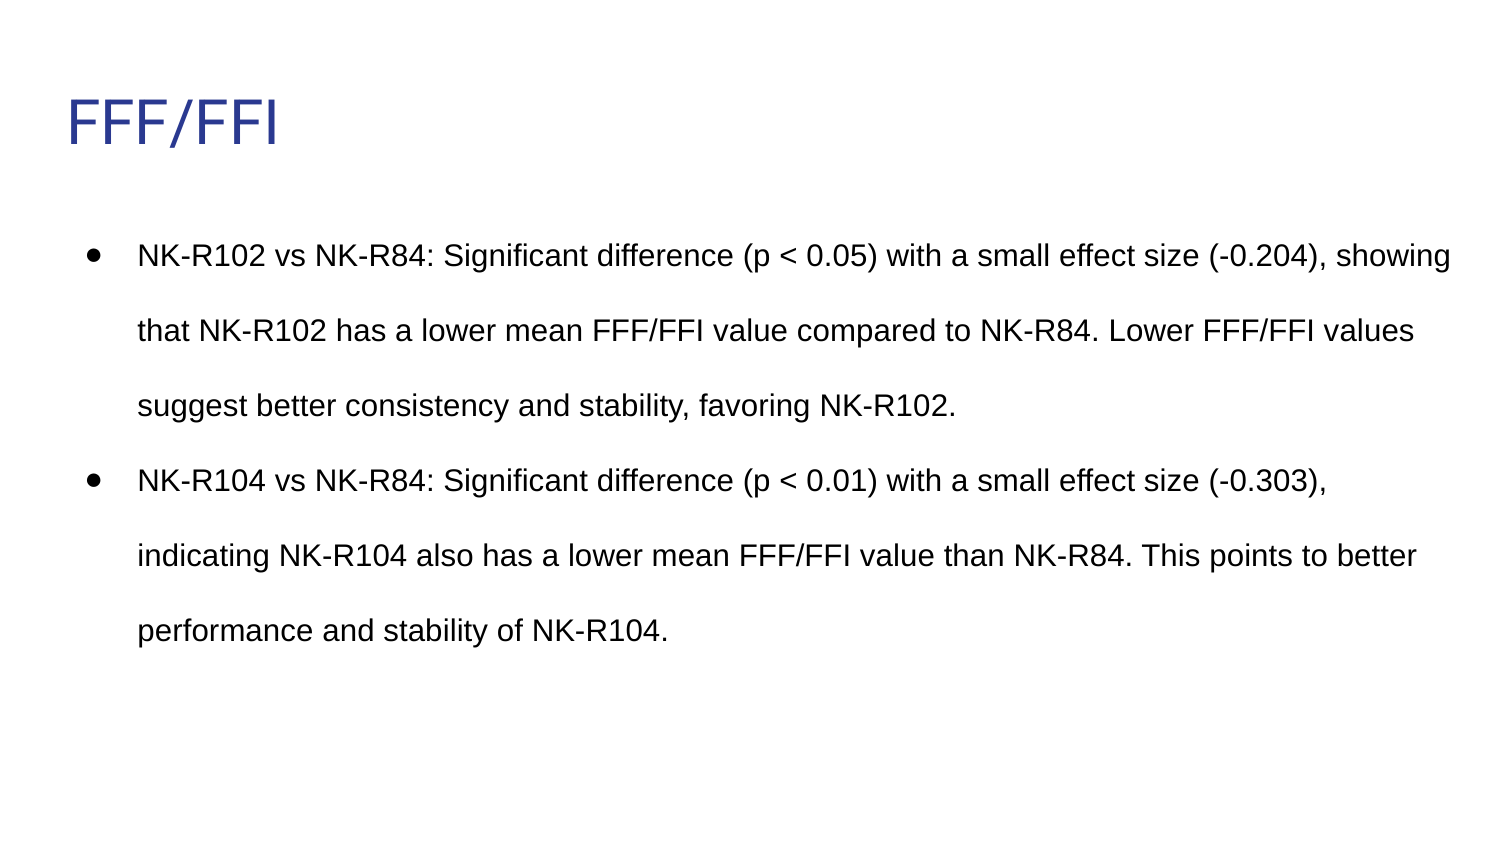

# FFF/FFI

NK-R102 vs NK-R84: Significant difference (p < 0.05) with a small effect size (-0.204), showing that NK-R102 has a lower mean FFF/FFI value compared to NK-R84. Lower FFF/FFI values suggest better consistency and stability, favoring NK-R102.
NK-R104 vs NK-R84: Significant difference (p < 0.01) with a small effect size (-0.303), indicating NK-R104 also has a lower mean FFF/FFI value than NK-R84. This points to better performance and stability of NK-R104.